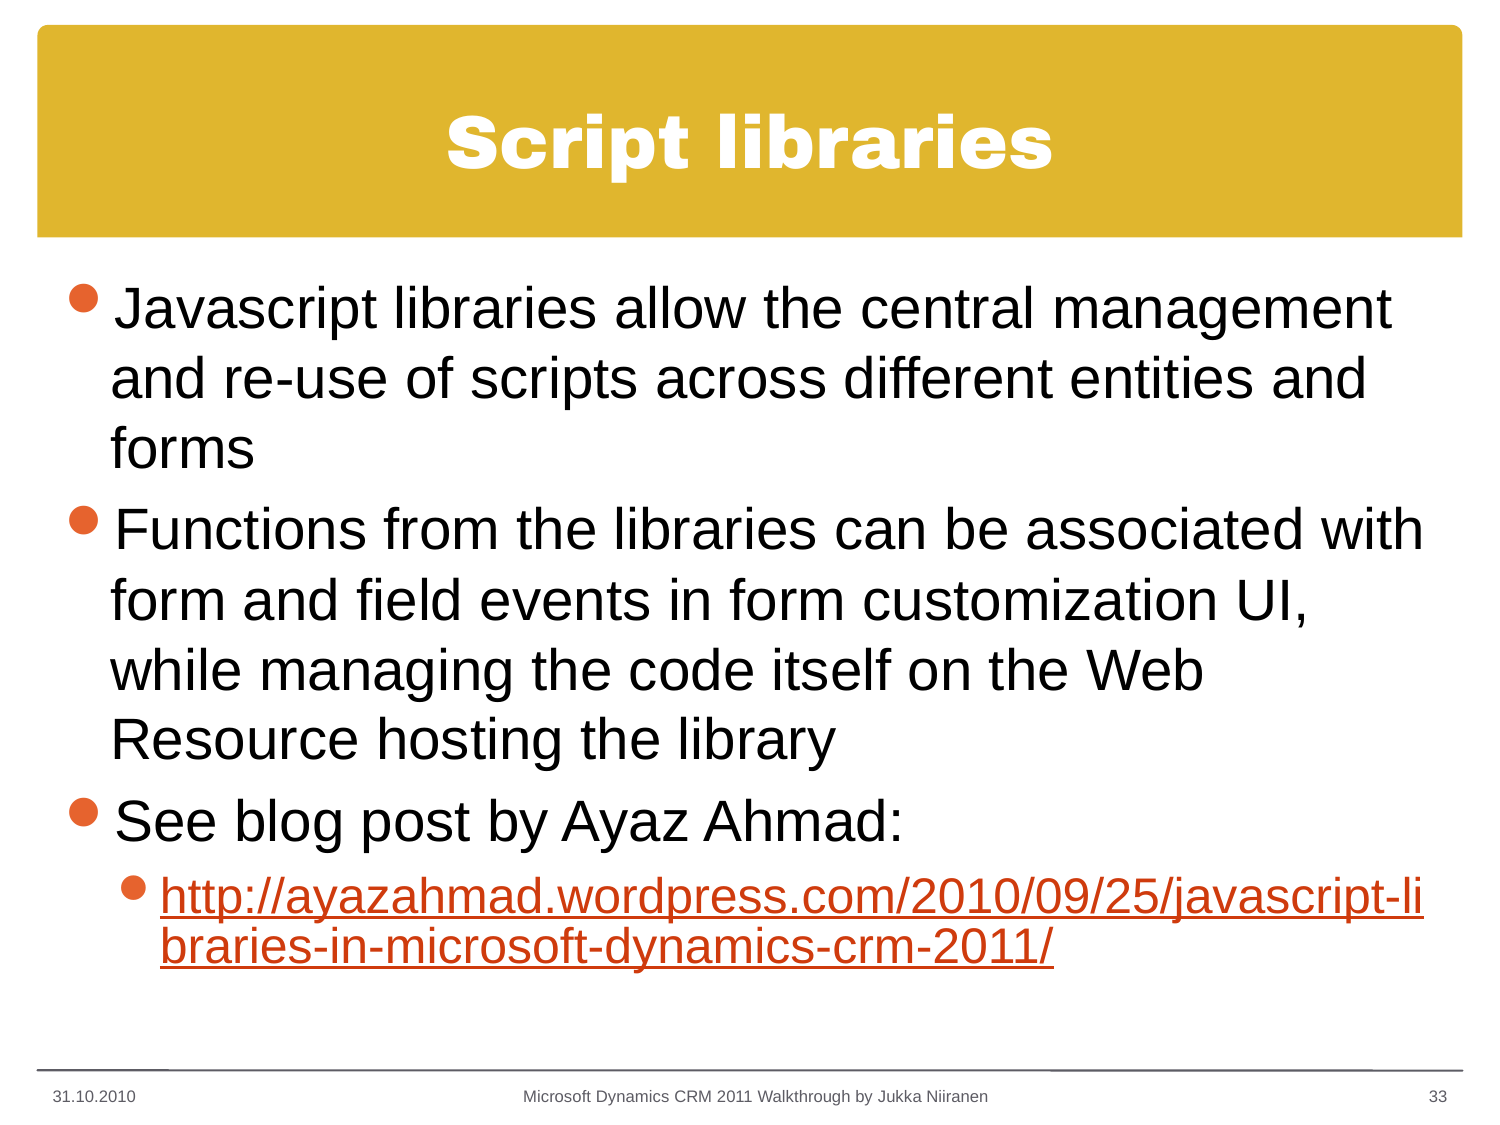

# Script libraries
Javascript libraries allow the central management and re-use of scripts across different entities and forms
Functions from the libraries can be associated with form and field events in form customization UI, while managing the code itself on the Web Resource hosting the library
See blog post by Ayaz Ahmad:
http://ayazahmad.wordpress.com/2010/09/25/javascript-libraries-in-microsoft-dynamics-crm-2011/
31.10.2010
Microsoft Dynamics CRM 2011 Walkthrough by Jukka Niiranen
33